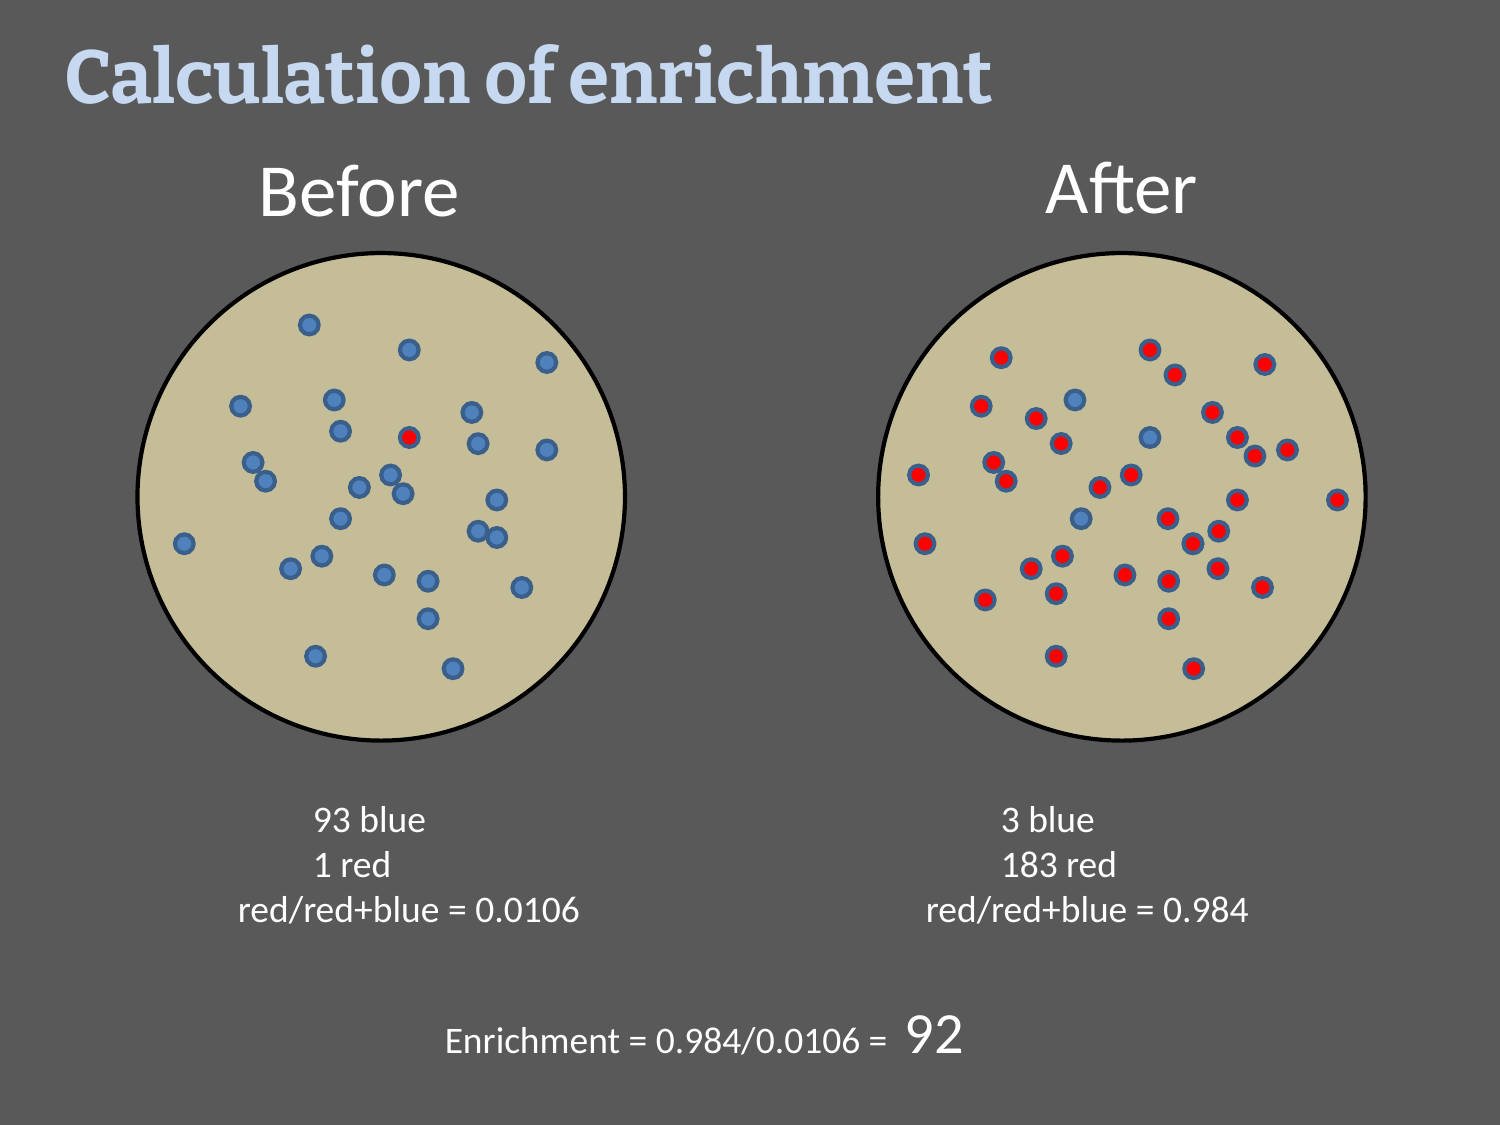

Calculation of enrichment
After
Before

93 blue
1 red
red/red+blue = 0.0106
3 blue
183 red
red/red+blue = 0.984
Enrichment = 0.984/0.0106 =  92